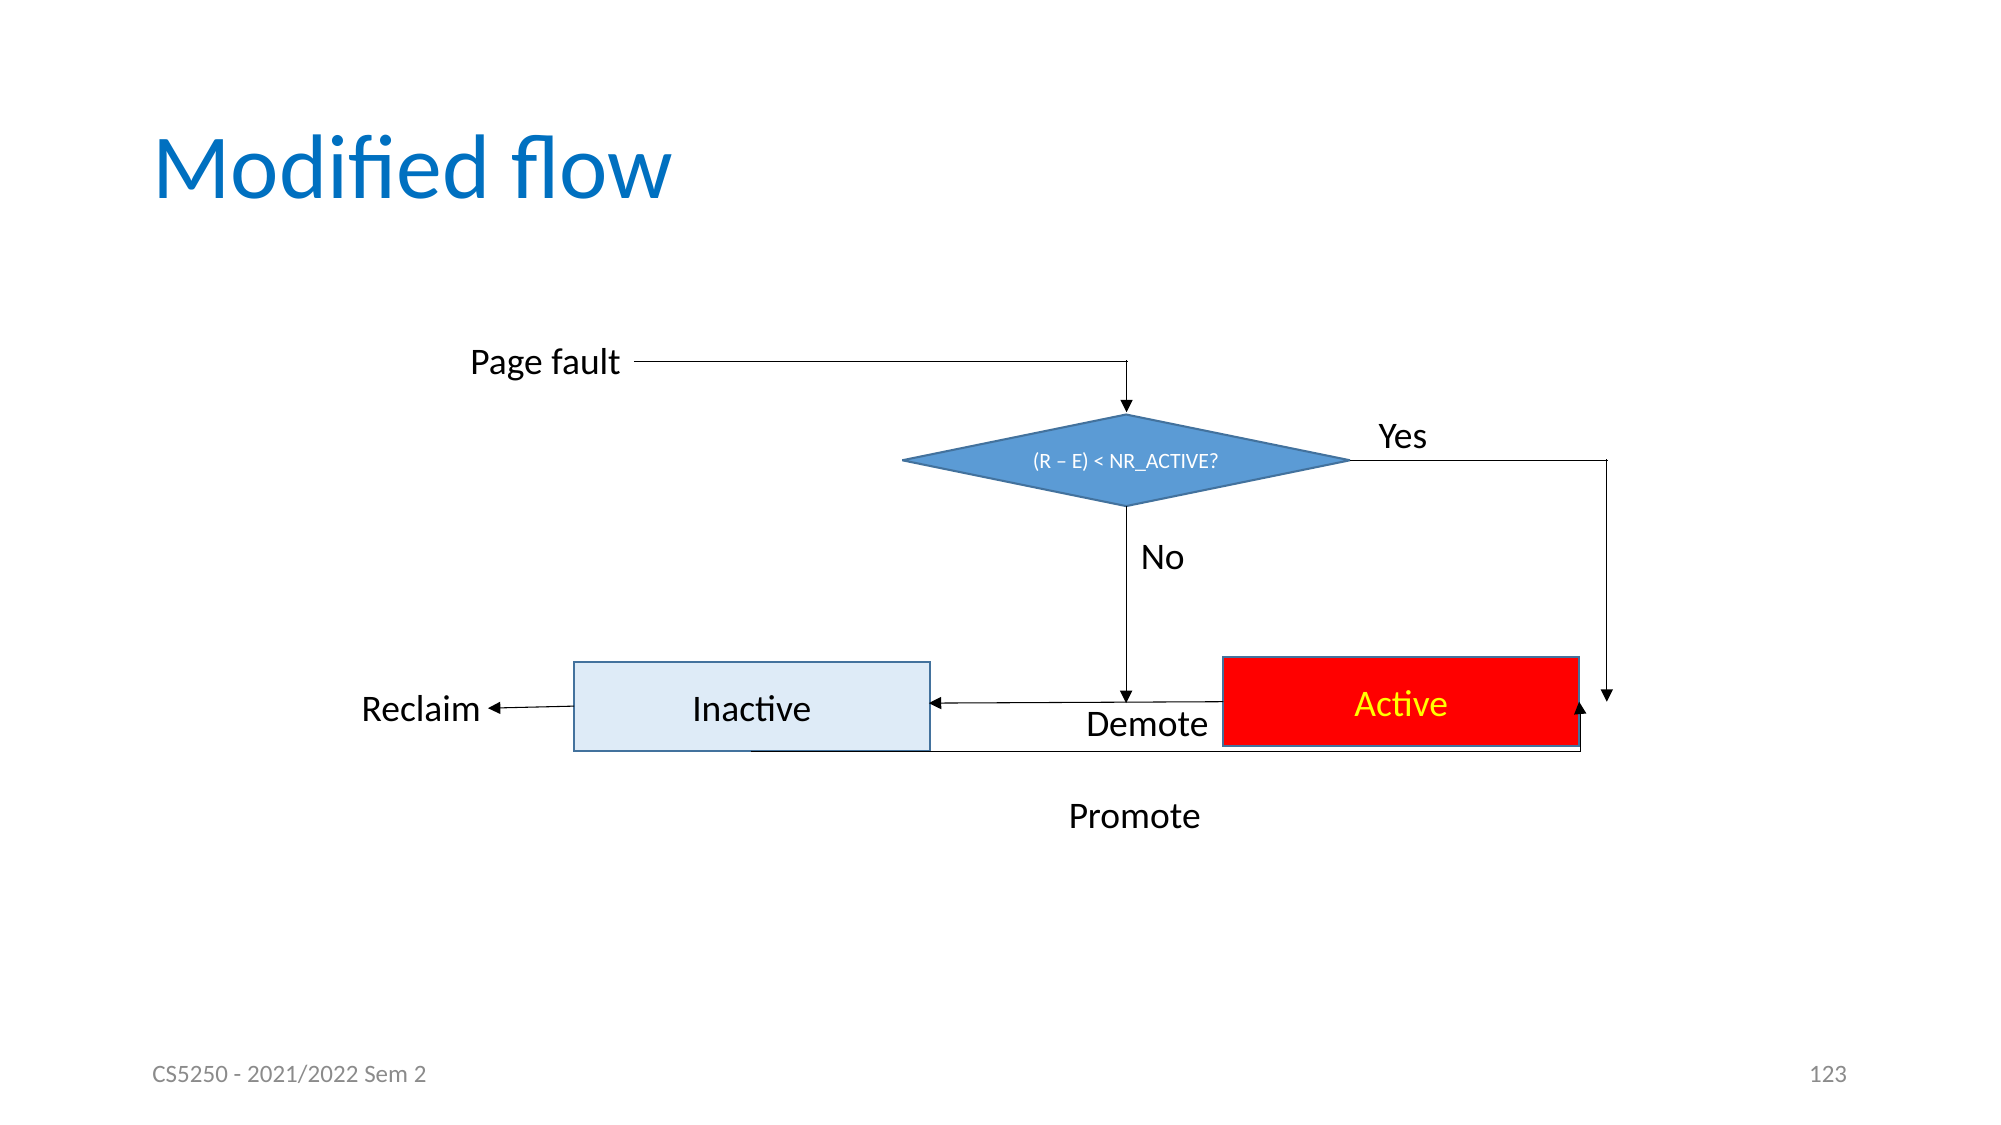

# Modified flow
Page fault
Yes
(R – E) < NR_ACTIVE?
No
Active
Inactive
Reclaim
Demote
Promote
CS5250 - 2021/2022 Sem 2
123